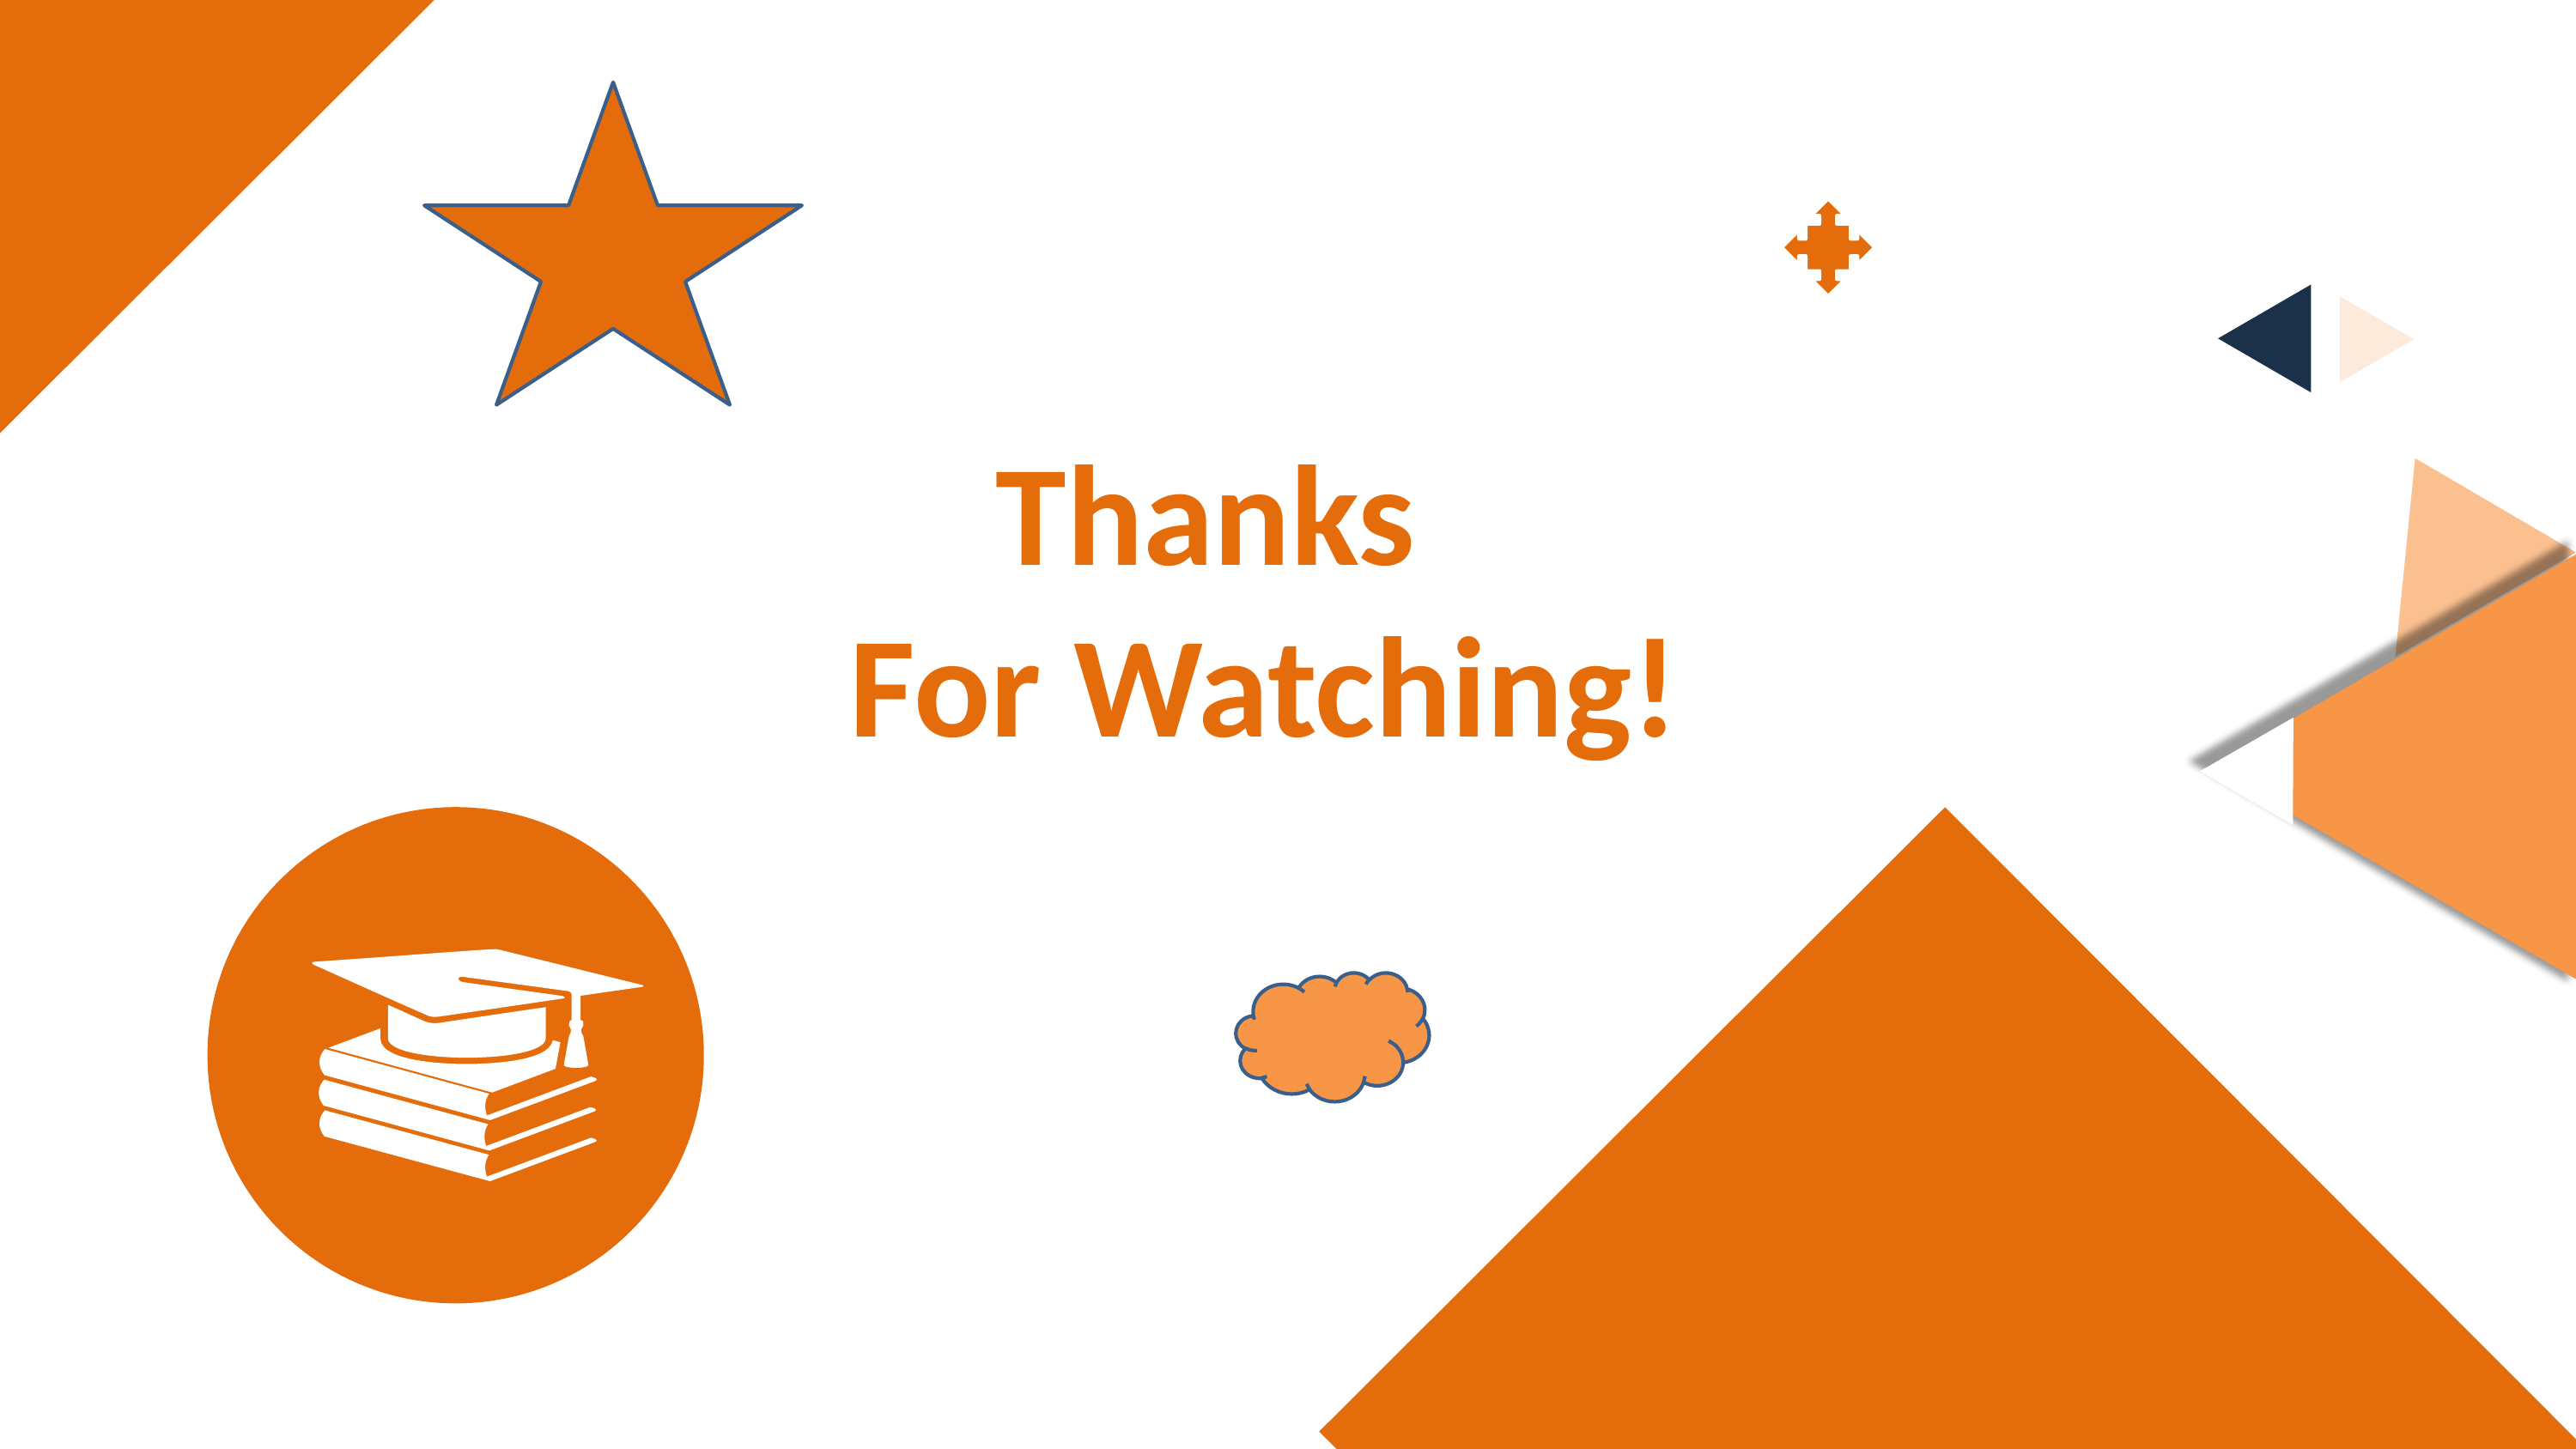

Thanks
For Watching!

Bấm vào tiêu đề